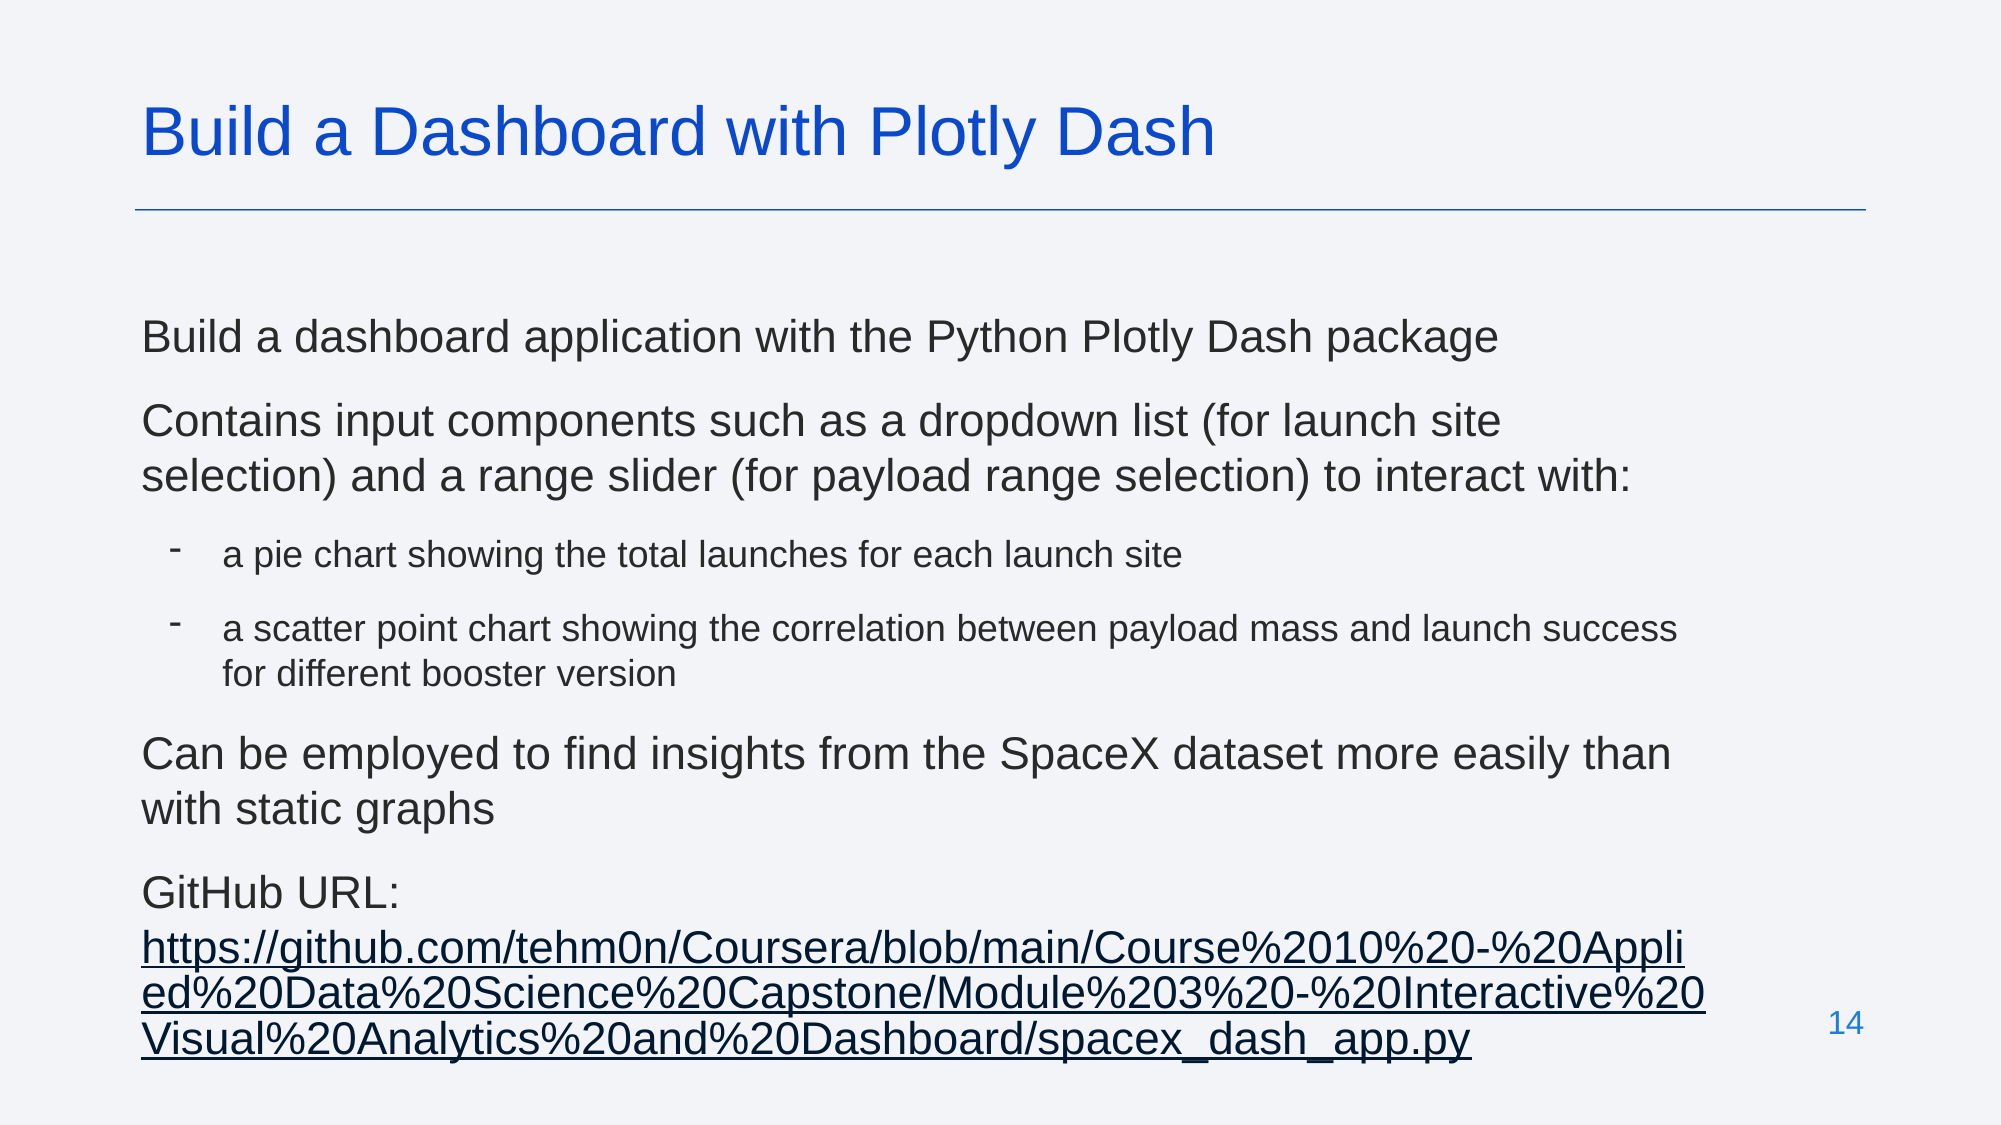

Build a Dashboard with Plotly Dash
Build a dashboard application with the Python Plotly Dash package
Contains input components such as a dropdown list (for launch site selection) and a range slider (for payload range selection) to interact with:
a pie chart showing the total launches for each launch site
a scatter point chart showing the correlation between payload mass and launch success for different booster version
Can be employed to find insights from the SpaceX dataset more easily than with static graphs
GitHub URL: https://github.com/tehm0n/Coursera/blob/main/Course%2010%20-%20Applied%20Data%20Science%20Capstone/Module%203%20-%20Interactive%20Visual%20Analytics%20and%20Dashboard/spacex_dash_app.py
14